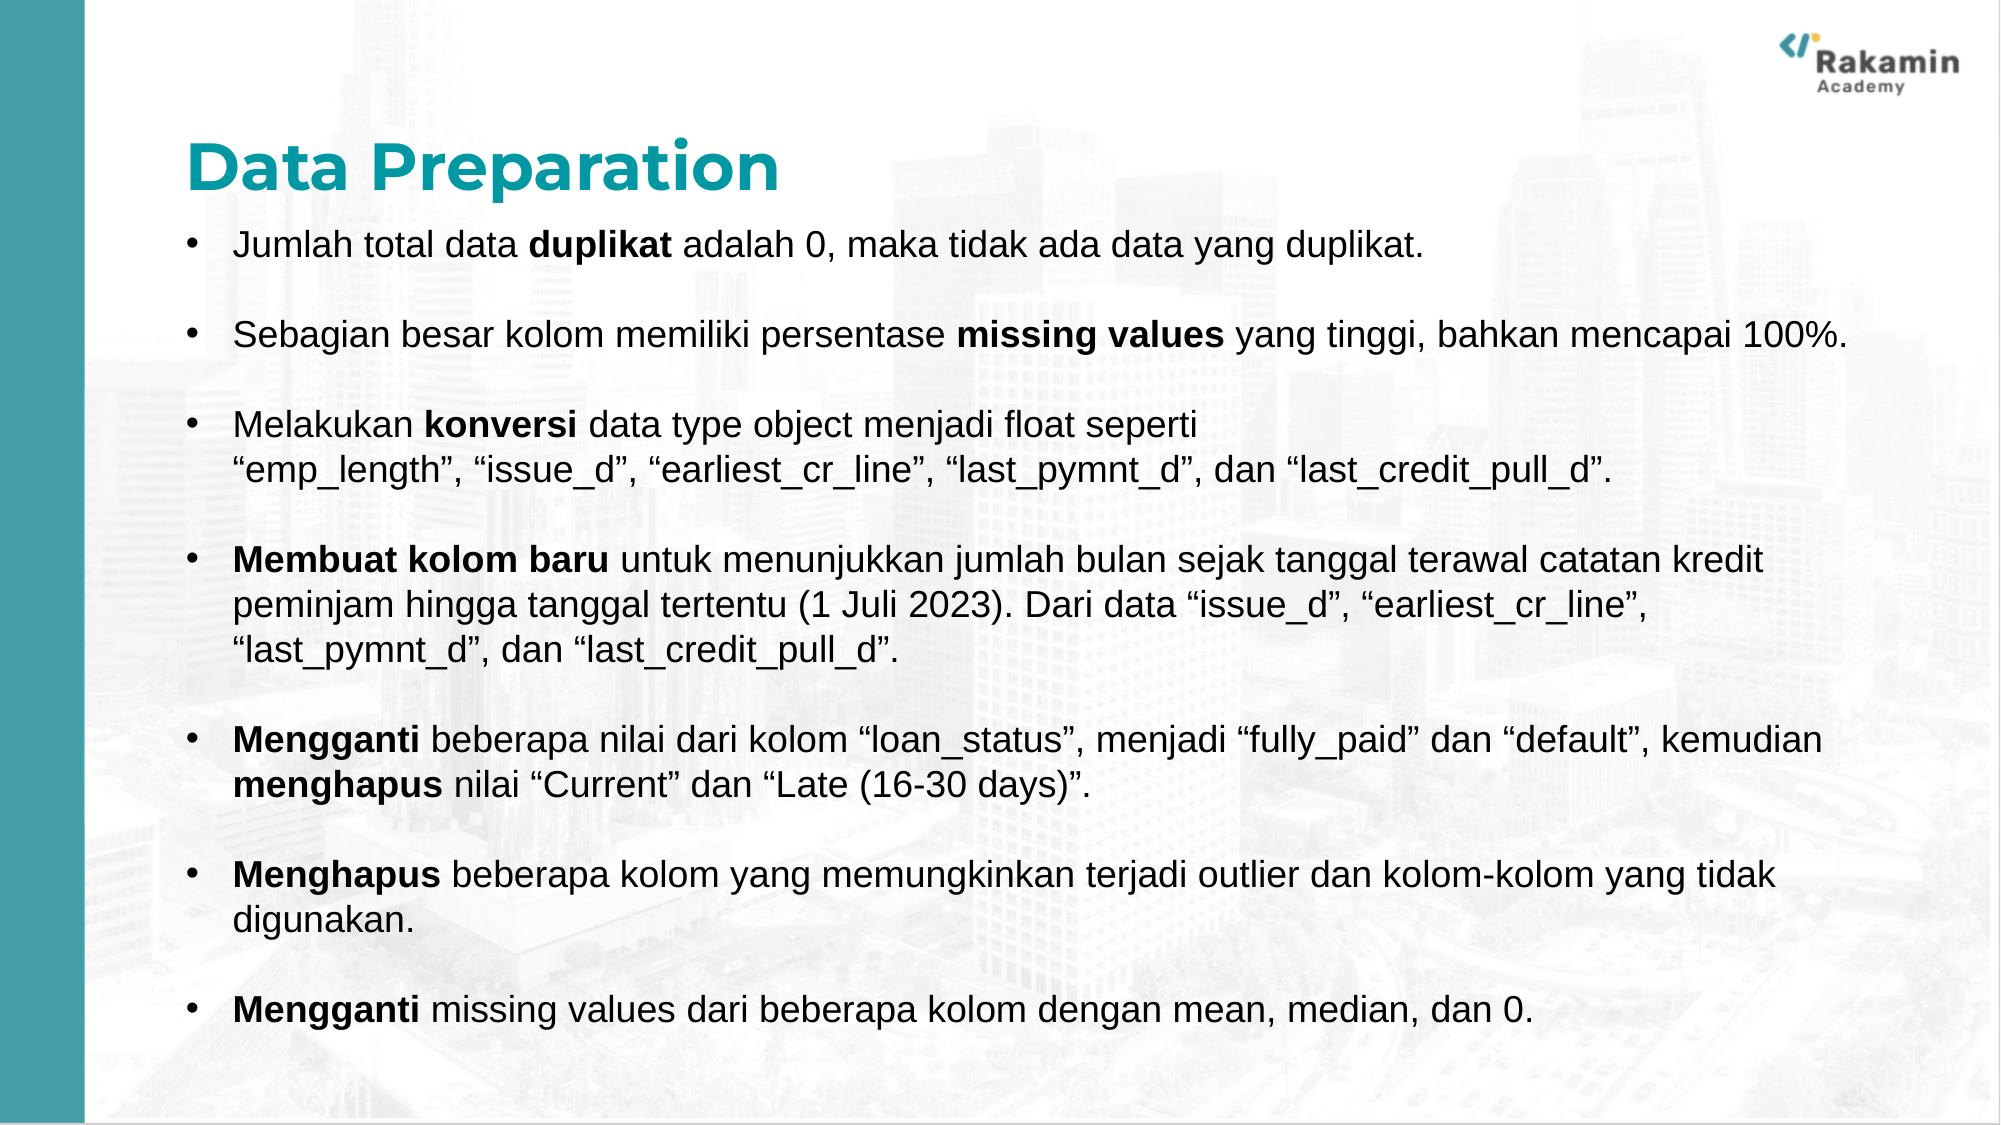

Data Preparation
Jumlah total data duplikat adalah 0, maka tidak ada data yang duplikat.

Sebagian besar kolom memiliki persentase missing values yang tinggi, bahkan mencapai 100%.

Melakukan konversi data type object menjadi float seperti
“emp_length”, “issue_d”, “earliest_cr_line”, “last_pymnt_d”, dan “last_credit_pull_d”.

Membuat kolom baru untuk menunjukkan jumlah bulan sejak tanggal terawal catatan kredit peminjam hingga tanggal tertentu (1 Juli 2023). Dari data “issue_d”, “earliest_cr_line”, “last_pymnt_d”, dan “last_credit_pull_d”.

Mengganti beberapa nilai dari kolom “loan_status”, menjadi “fully_paid” dan “default”, kemudian menghapus nilai “Current” dan “Late (16-30 days)”.

Menghapus beberapa kolom yang memungkinkan terjadi outlier dan kolom-kolom yang tidak digunakan.

Mengganti missing values dari beberapa kolom dengan mean, median, dan 0.